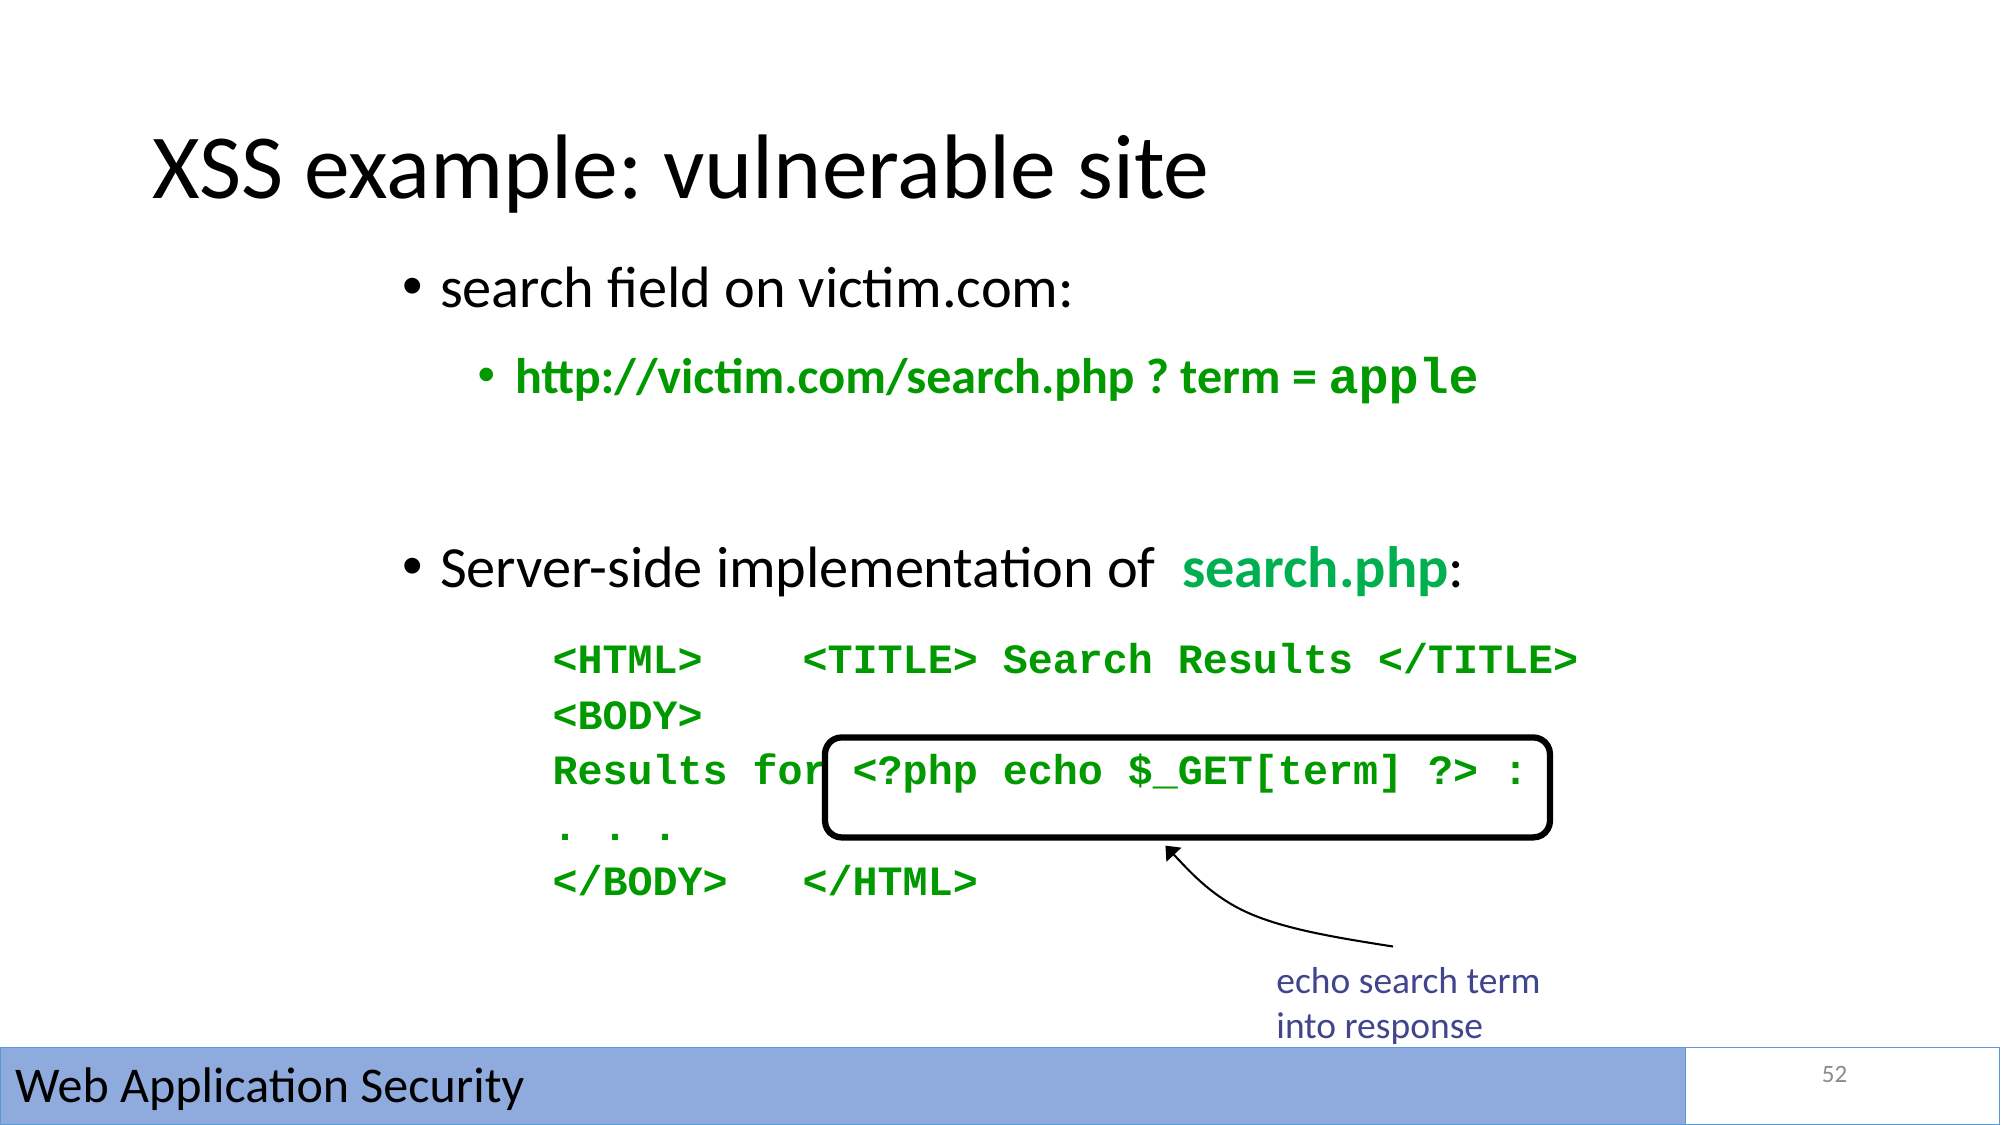

# XSS example: vulnerable site
search field on victim.com:
http://victim.com/search.php ? term = apple

Server-side implementation of  search.php:
<HTML>    <TITLE> Search Results </TITLE>
<BODY>
Results for <?php echo $_GET[term] ?> :
. . .
</BODY>   </HTML>

echo search term
into response
52
Web Application Security